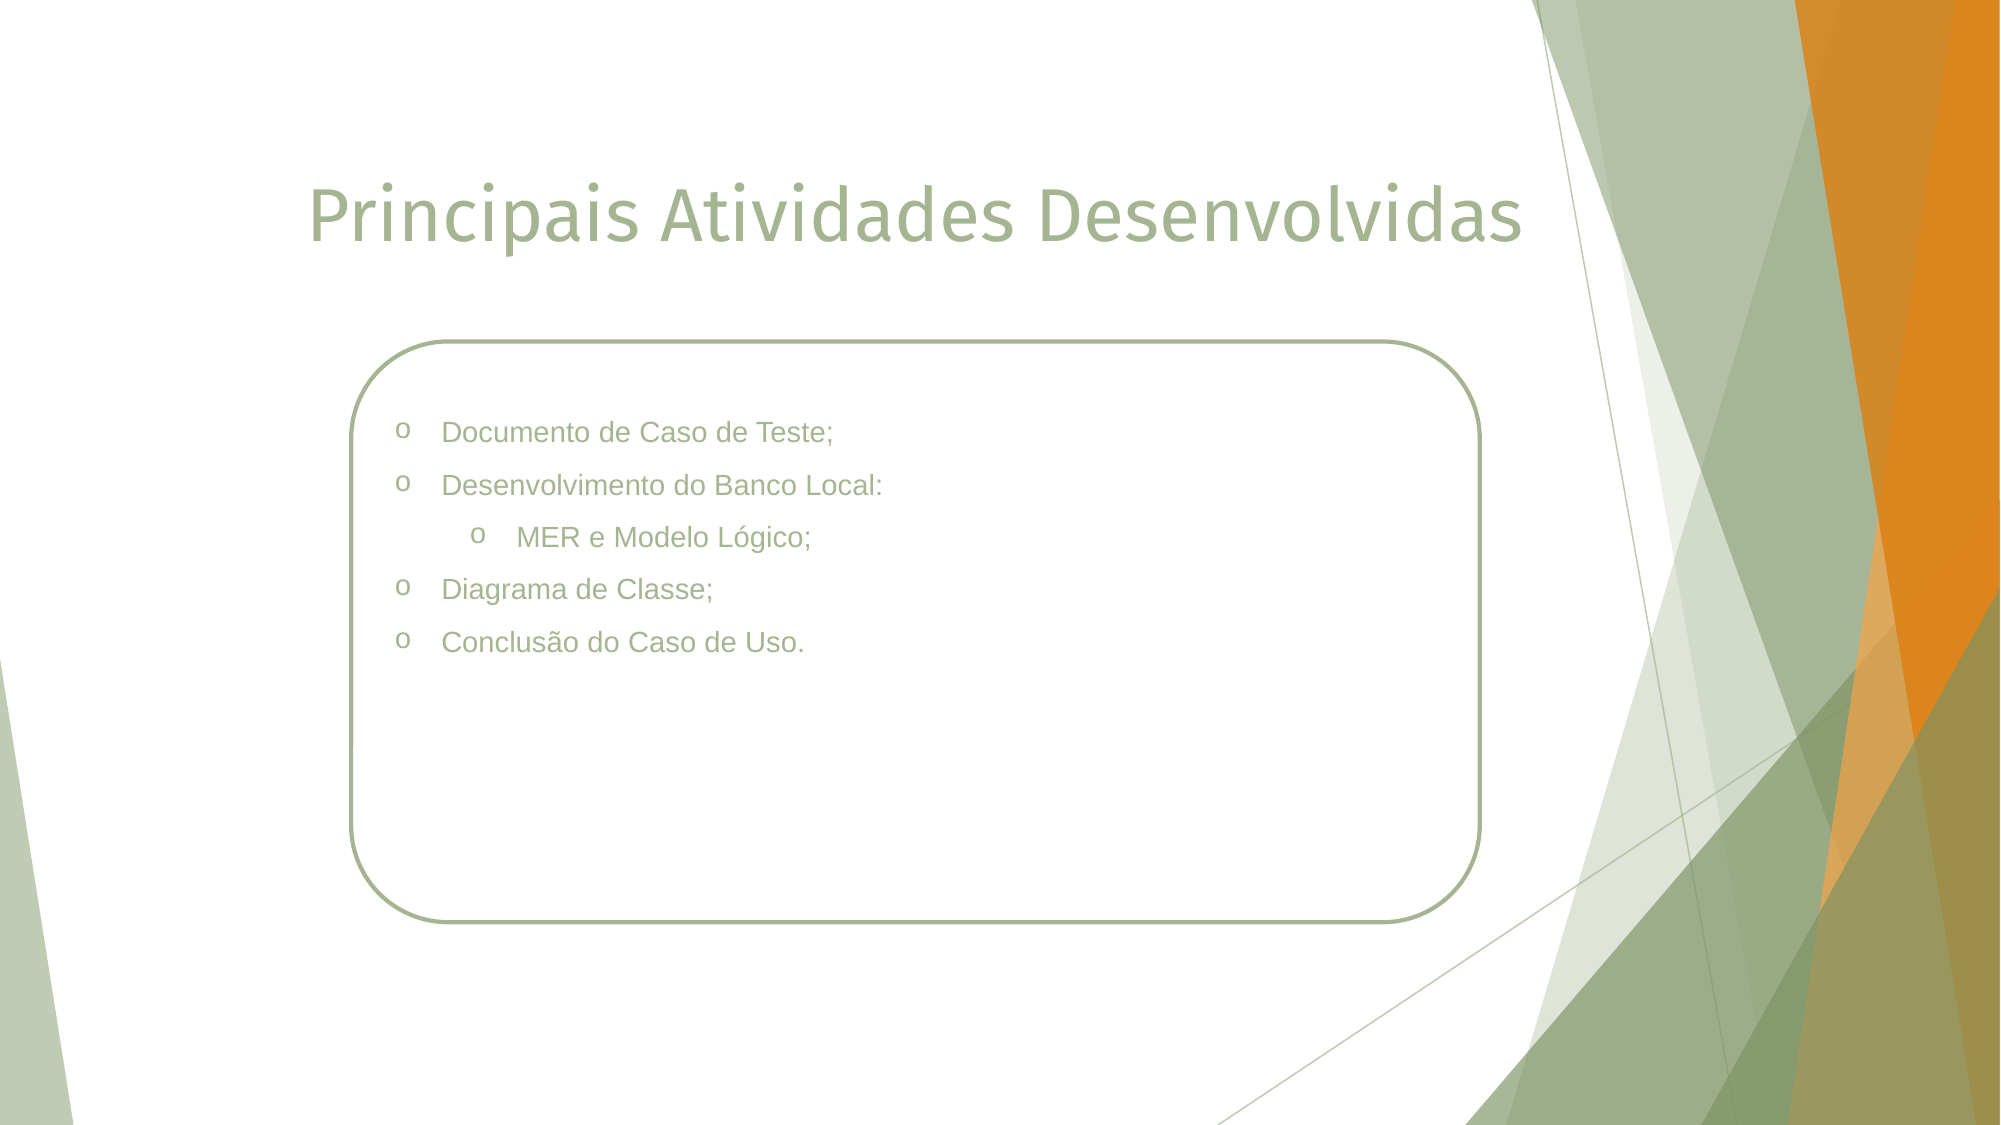

# Principais Atividades Desenvolvidas
Documento de Caso de Teste;
Desenvolvimento do Banco Local:
MER e Modelo Lógico;
Diagrama de Classe;
Conclusão do Caso de Uso.